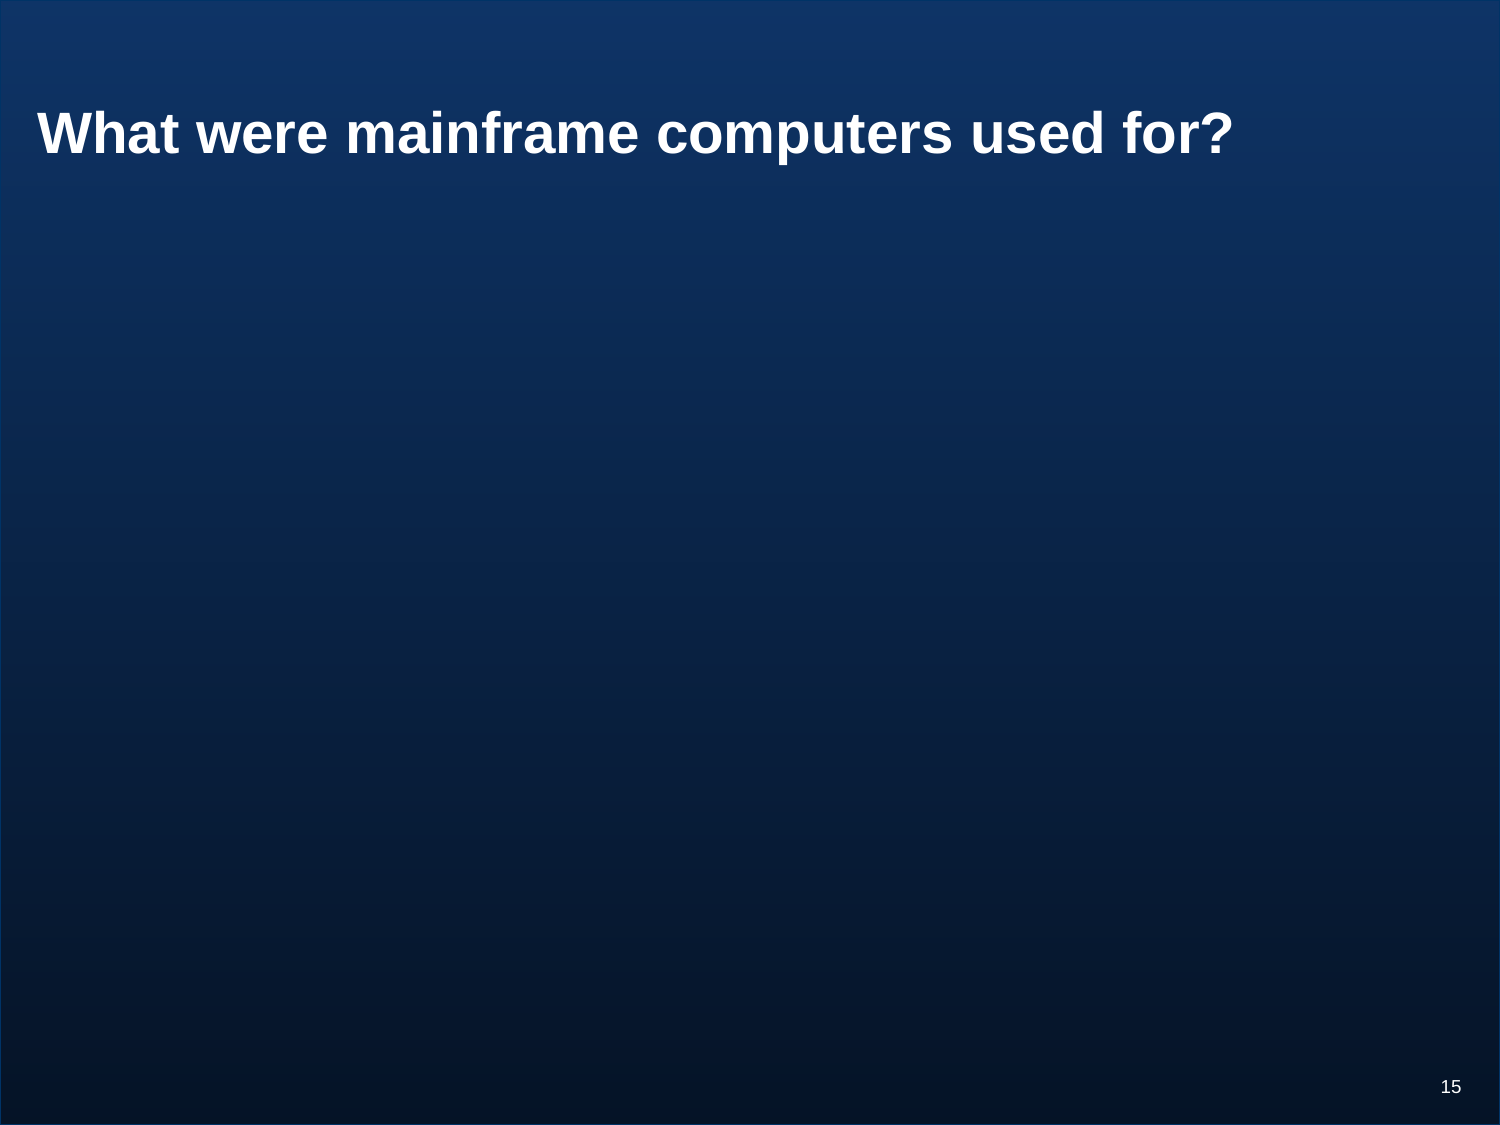

# What were mainframe computers used for?

15